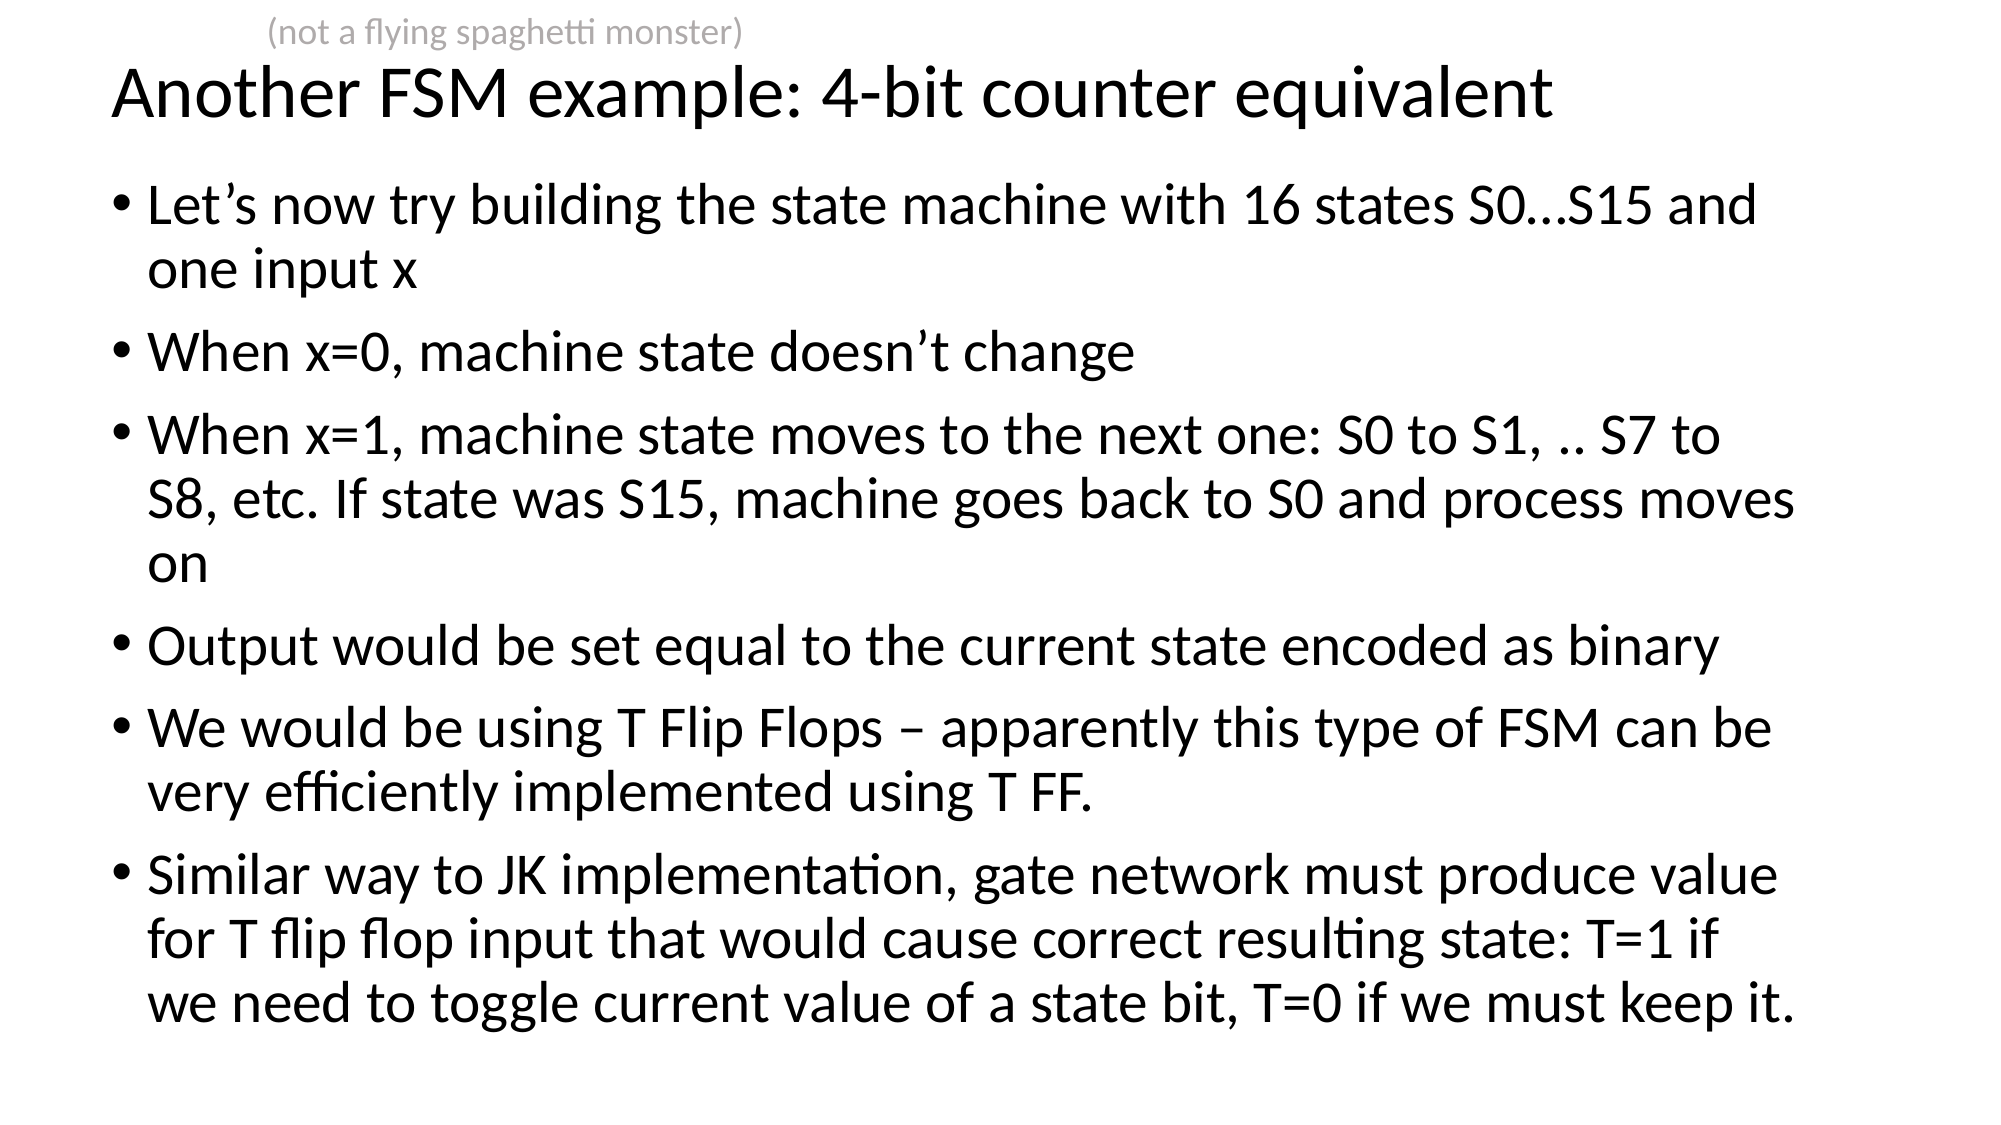

(not a flying spaghetti monster)
# Another FSM example: 4-bit counter equivalent
Let’s now try building the state machine with 16 states S0…S15 and one input x
When x=0, machine state doesn’t change
When x=1, machine state moves to the next one: S0 to S1, .. S7 to S8, etc. If state was S15, machine goes back to S0 and process moves on
Output would be set equal to the current state encoded as binary
We would be using T Flip Flops – apparently this type of FSM can be very efficiently implemented using T FF.
Similar way to JK implementation, gate network must produce value for T flip flop input that would cause correct resulting state: T=1 if we need to toggle current value of a state bit, T=0 if we must keep it.